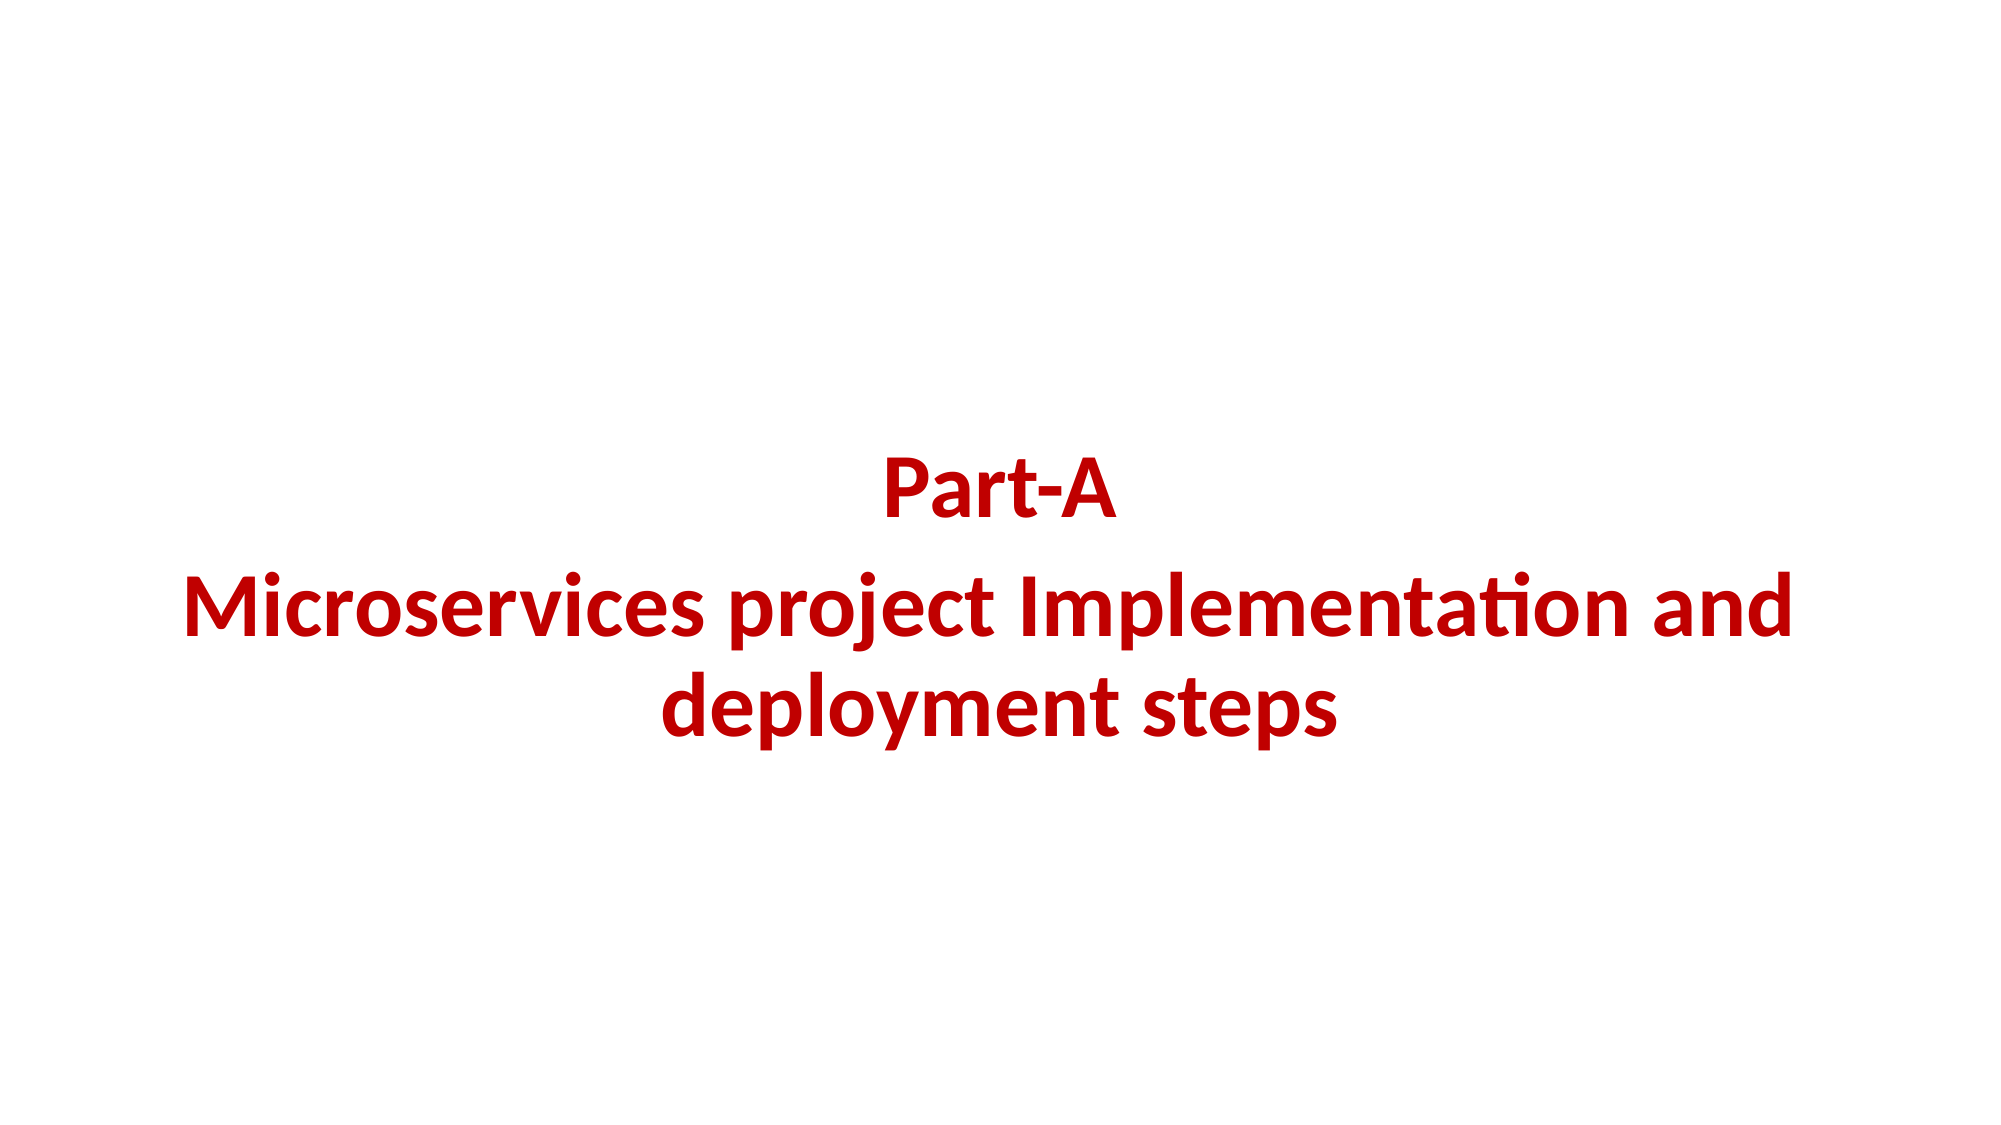

Part-A
Microservices project Implementation and  deployment steps